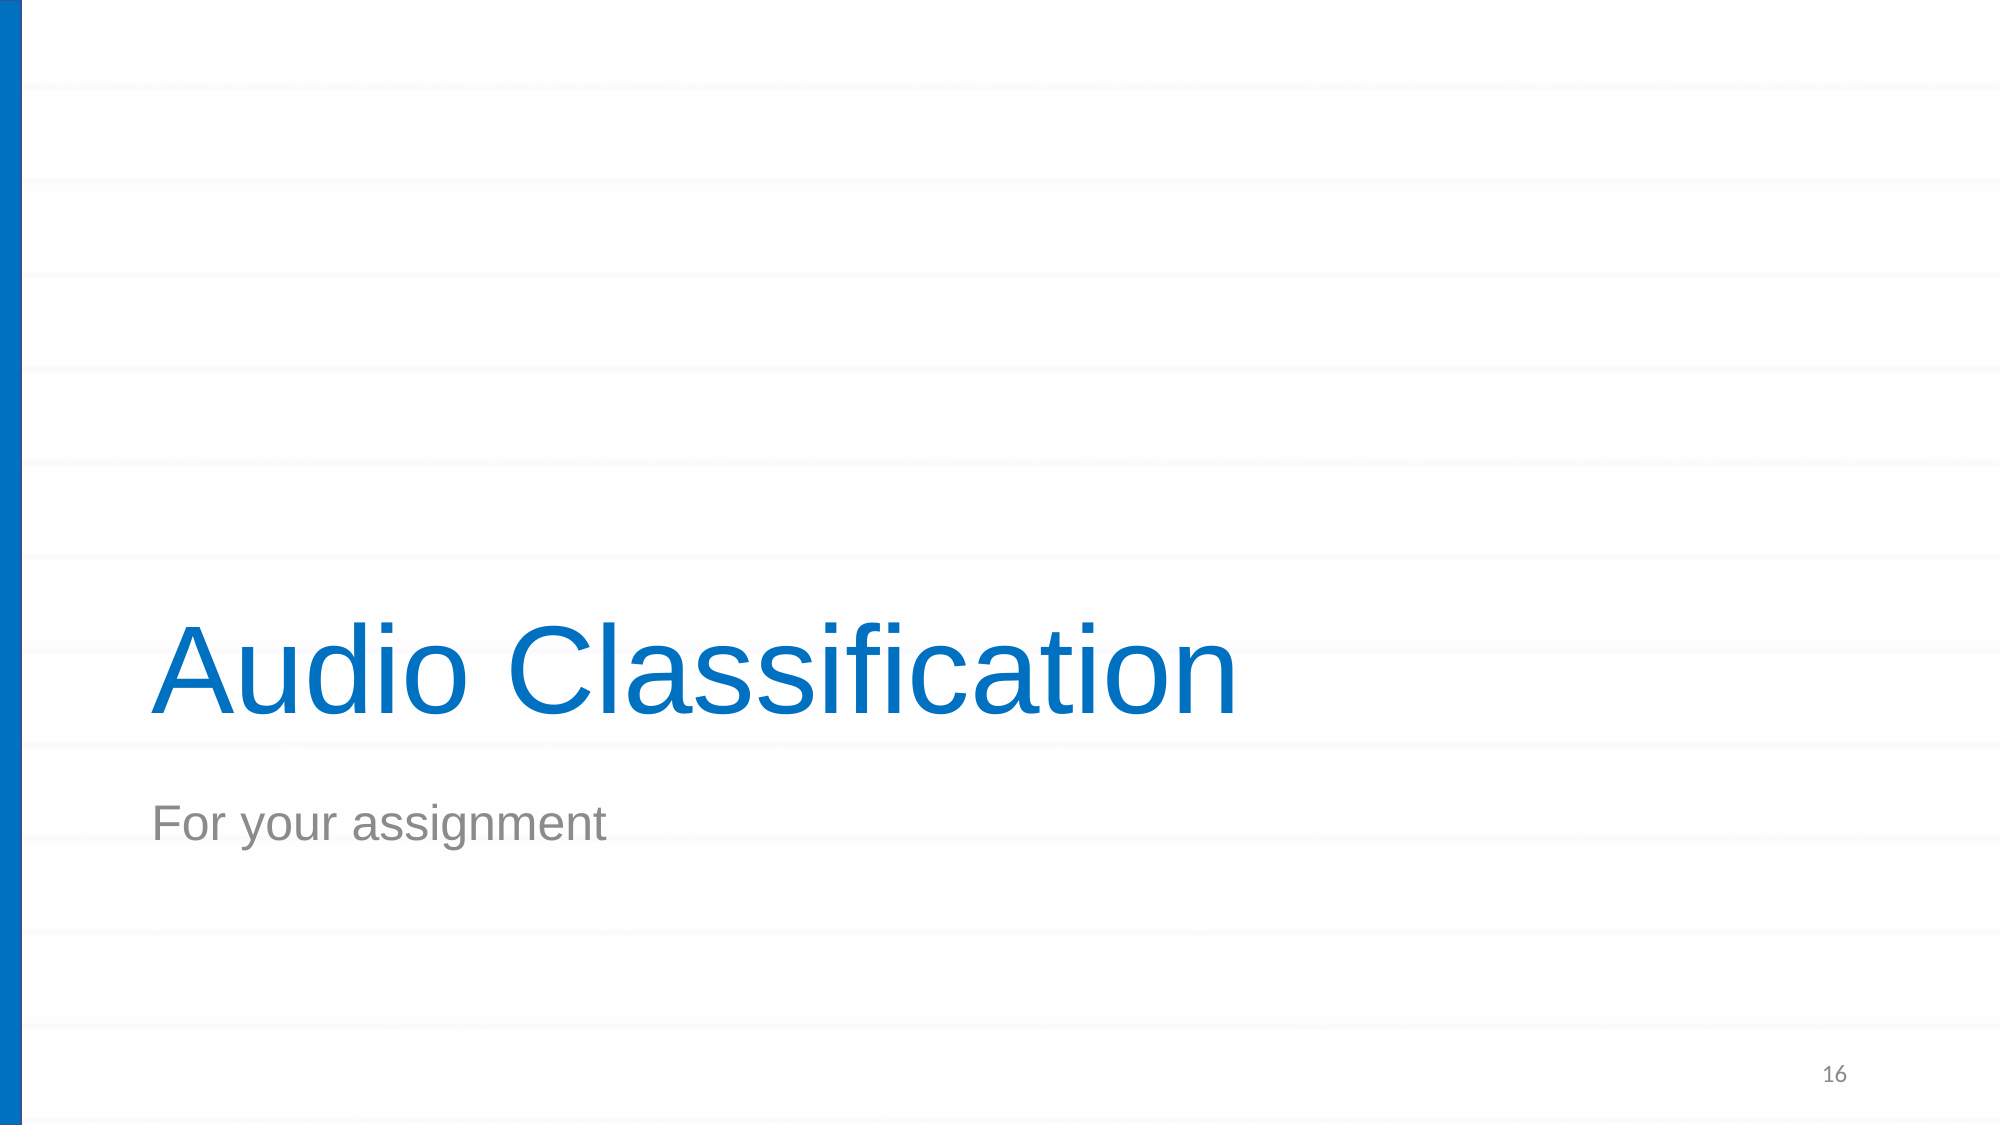

# Audio Classification
For your assignment
16